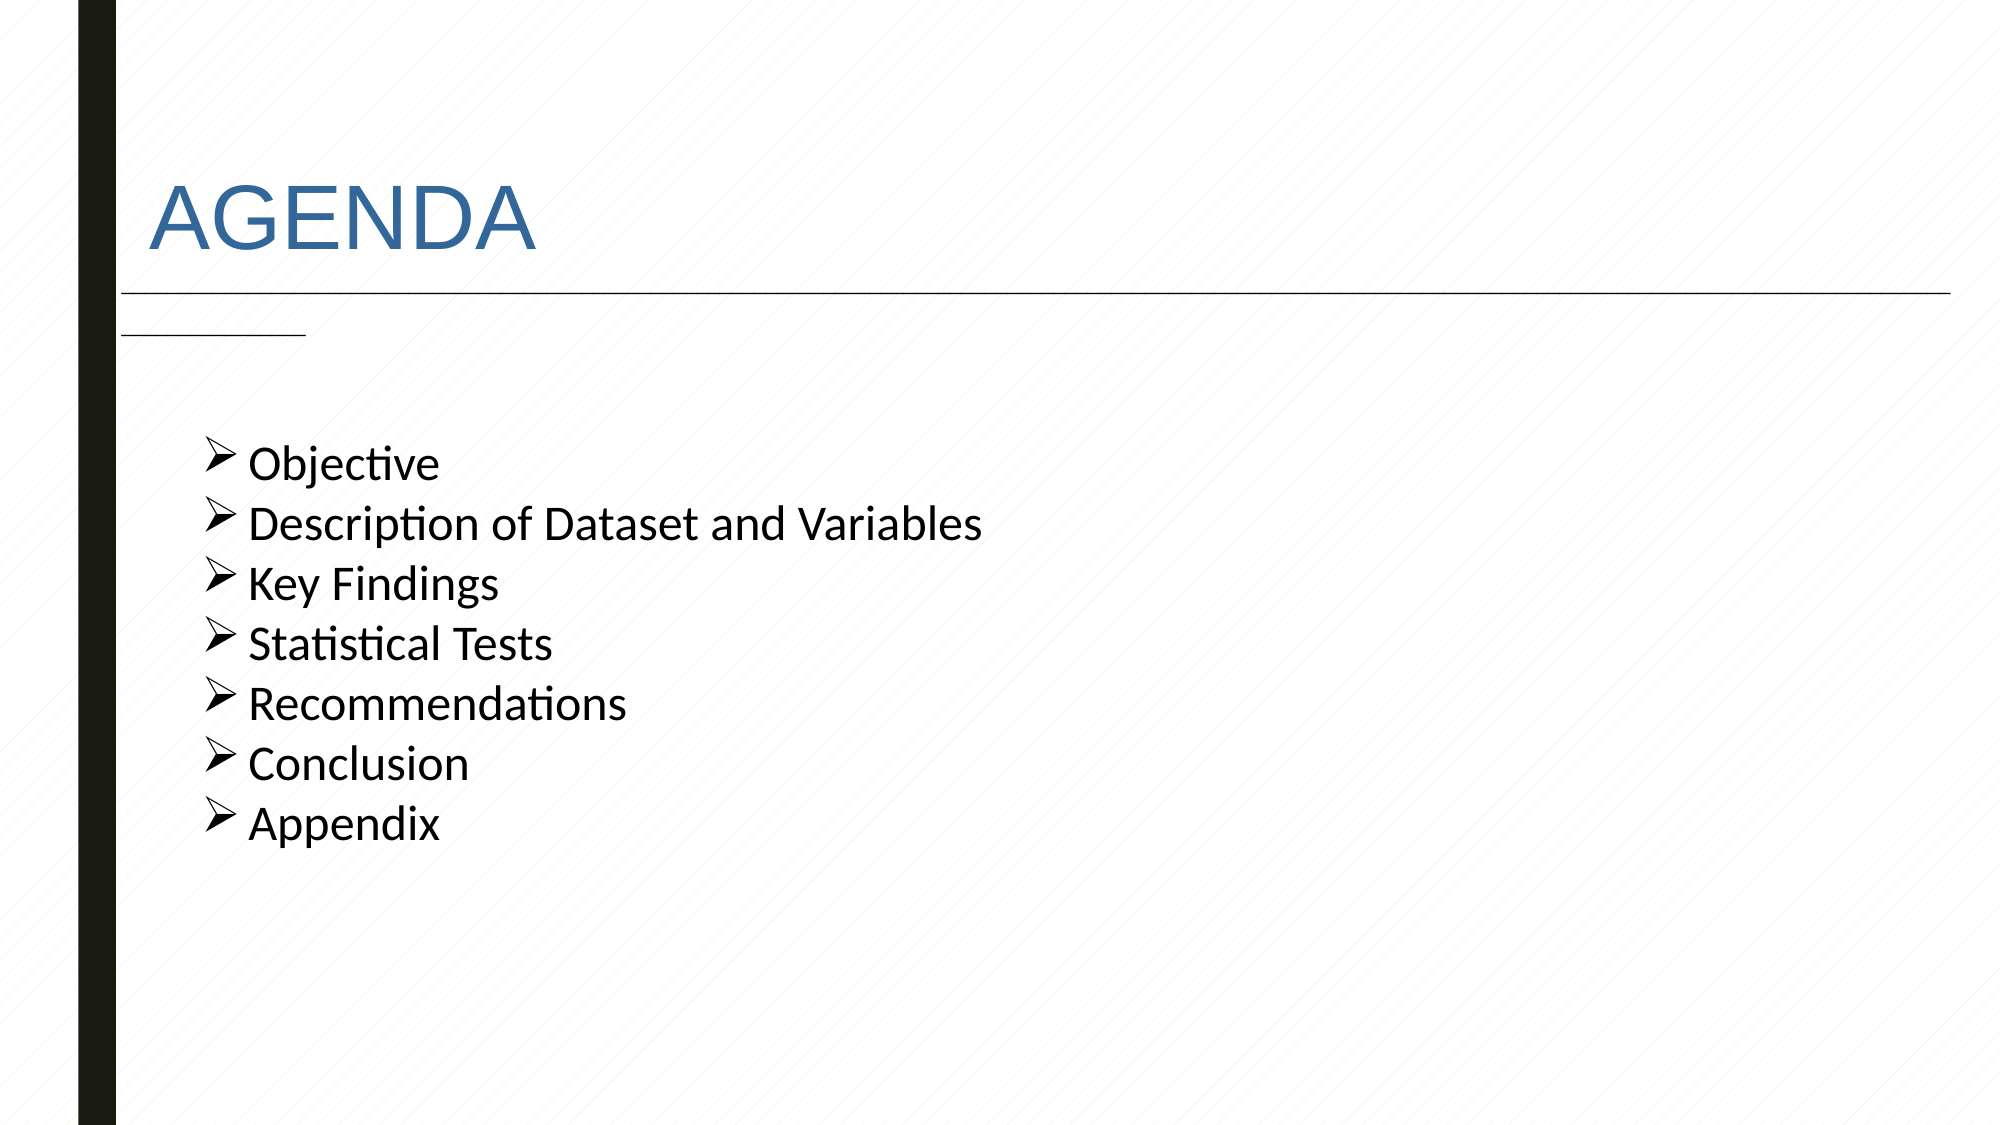

AGENDA
_______________________________________________________________________________________________________________________________________________________________________________
Objective
Description of Dataset and Variables
Key Findings
Statistical Tests
Recommendations
Conclusion
Appendix